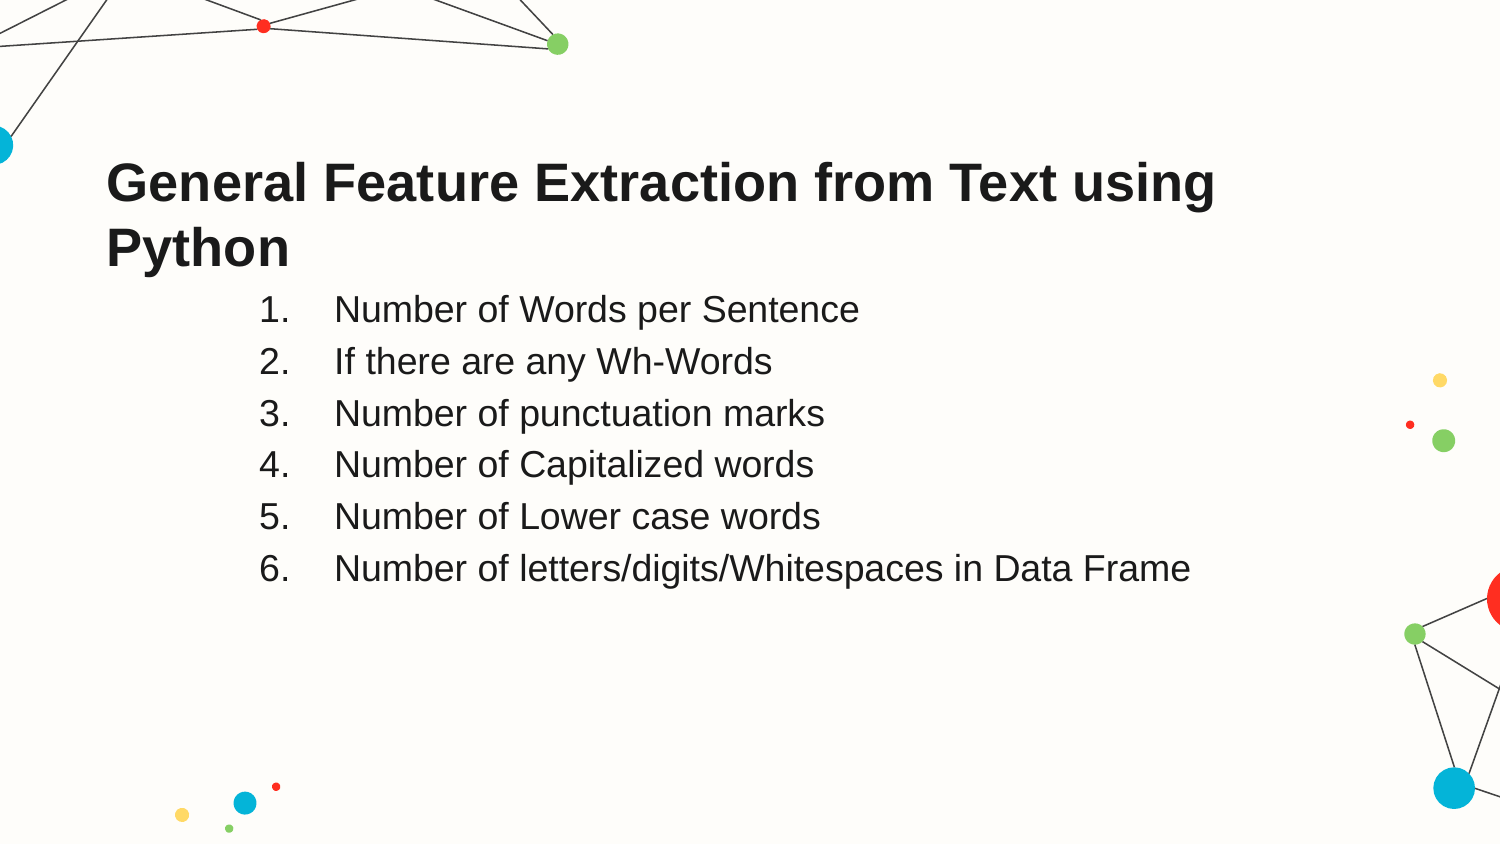

# General Feature Extraction from Text using Python
Number of Words per Sentence
If there are any Wh-Words
Number of punctuation marks
Number of Capitalized words
Number of Lower case words
Number of letters/digits/Whitespaces in Data Frame